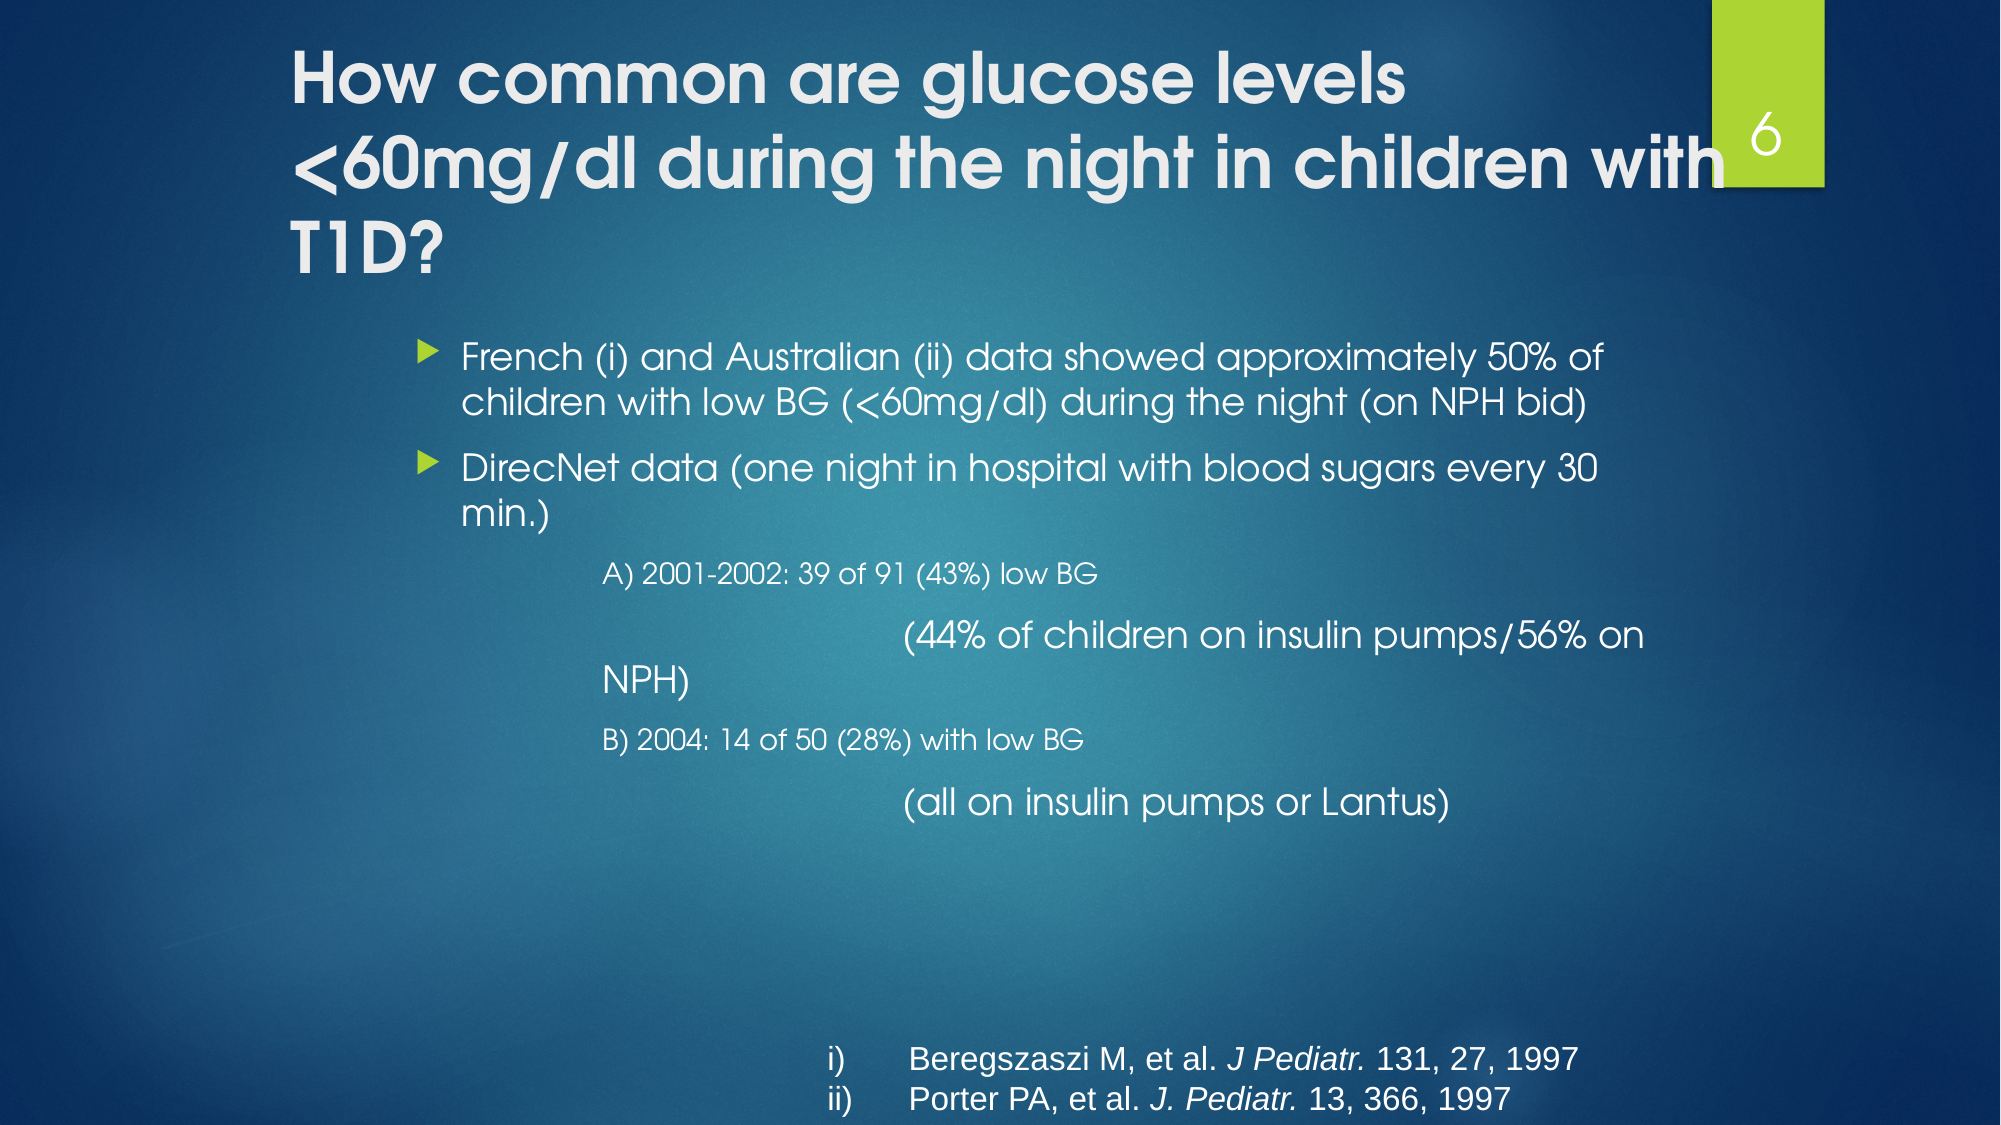

# How common are glucose levels <60mg/dl during the night in children with T1D?
6
French (i) and Australian (ii) data showed approximately 50% of children with low BG (<60mg/dl) during the night (on NPH bid)
DirecNet data (one night in hospital with blood sugars every 30 min.)
	A) 2001-2002: 39 of 91 (43%) low BG
			(44% of children on insulin pumps/56% on NPH)
	B) 2004: 14 of 50 (28%) with low BG
			(all on insulin pumps or Lantus)
Beregszaszi M, et al. J Pediatr. 131, 27, 1997
Porter PA, et al. J. Pediatr. 13, 366, 1997